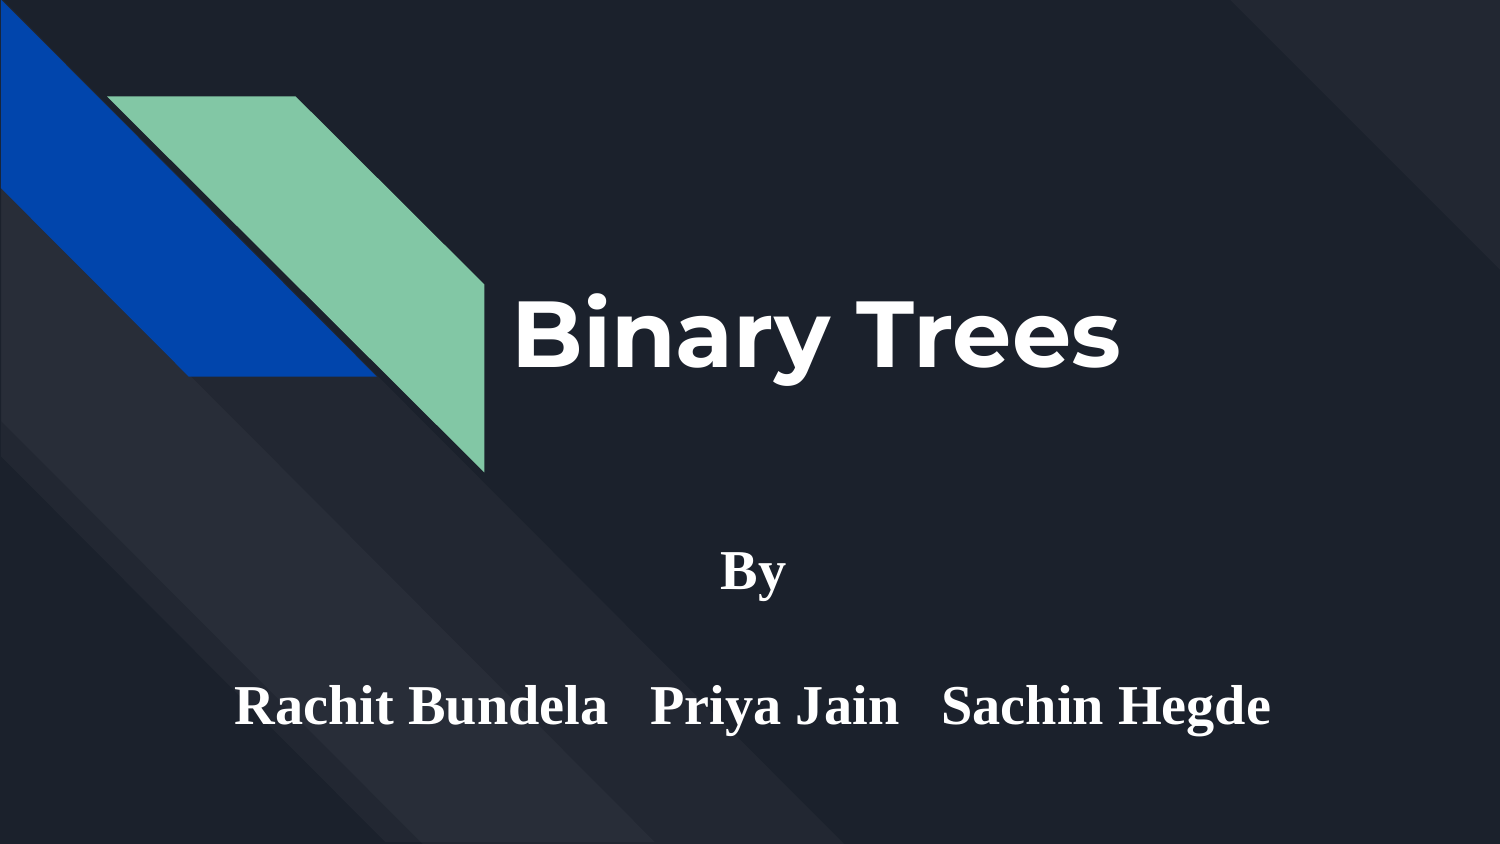

# Binary Trees
By

Rachit Bundela   Priya Jain   Sachin Hegde